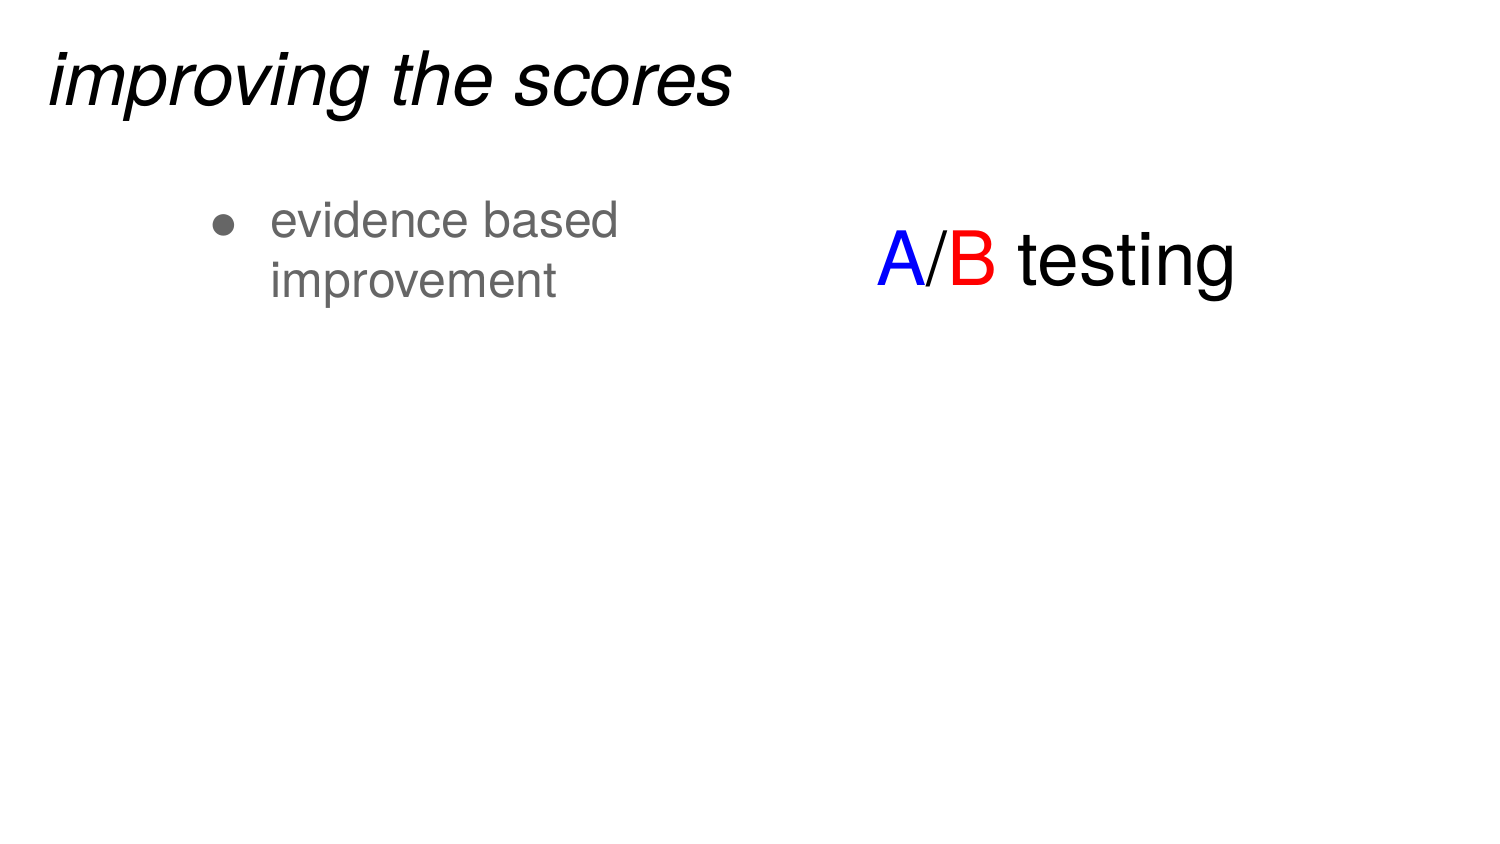

improving the scores
evidence based improvement

A/B testing